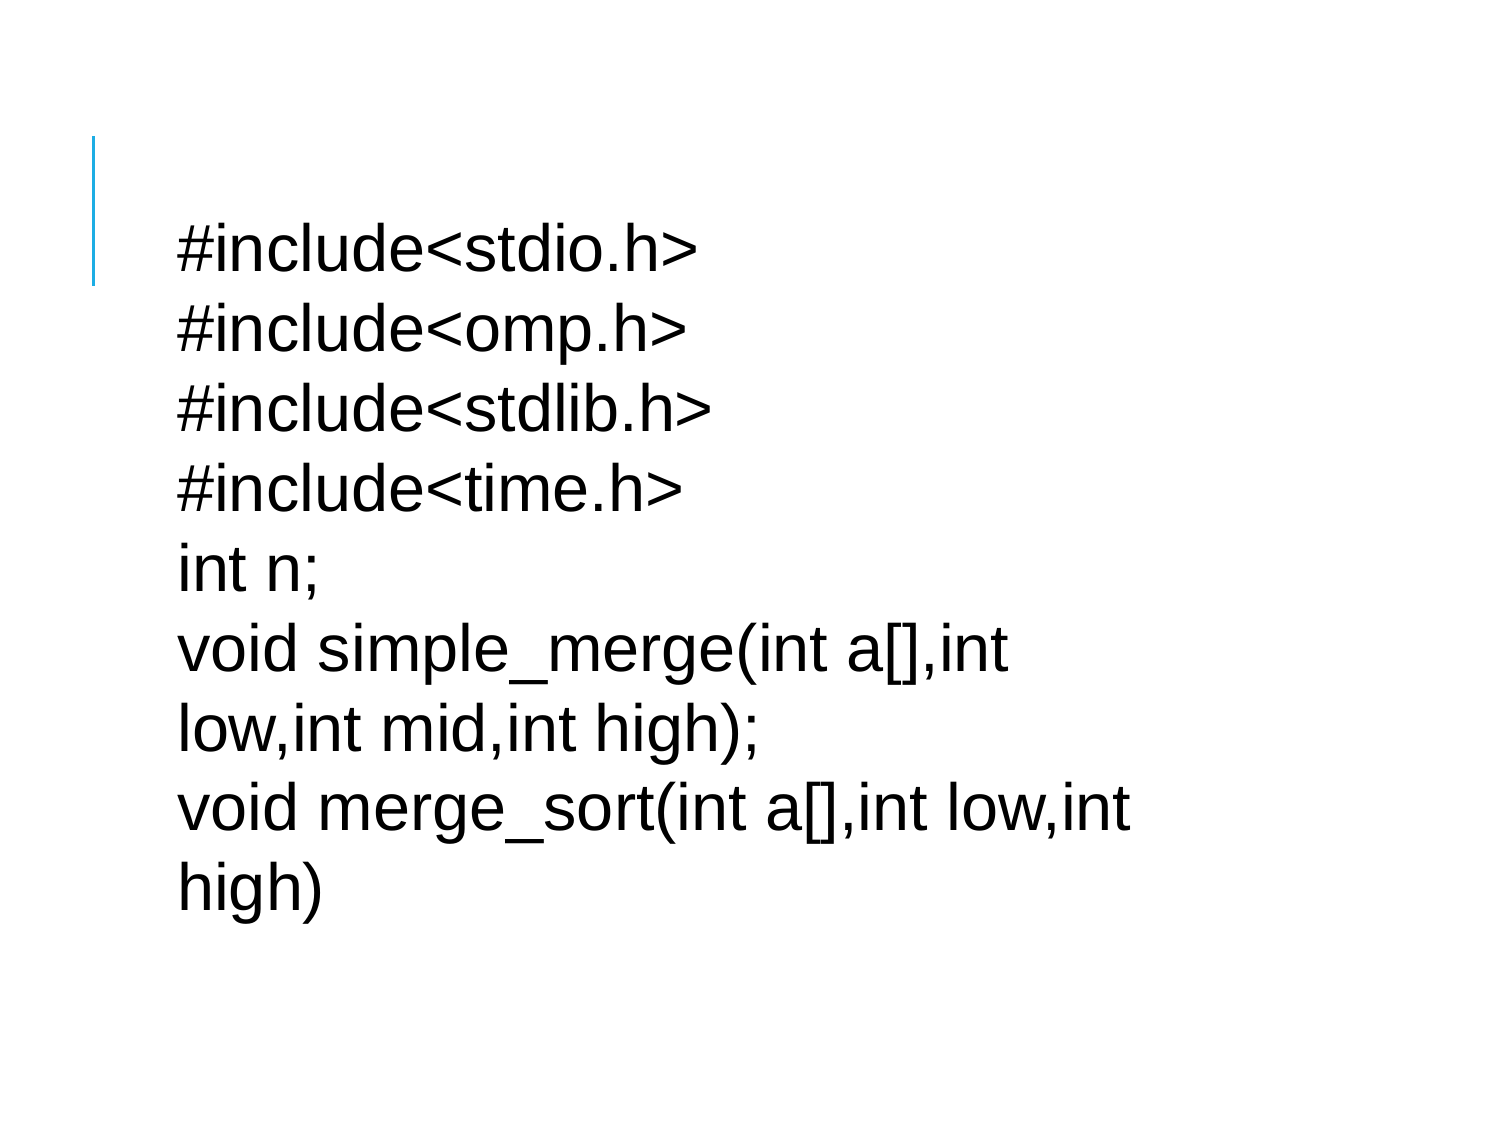

#
#include<stdio.h>
#include<omp.h>
#include<stdlib.h>
#include<time.h>
int n;
void simple_merge(int a[],int low,int mid,int high);
void merge_sort(int a[],int low,int high)